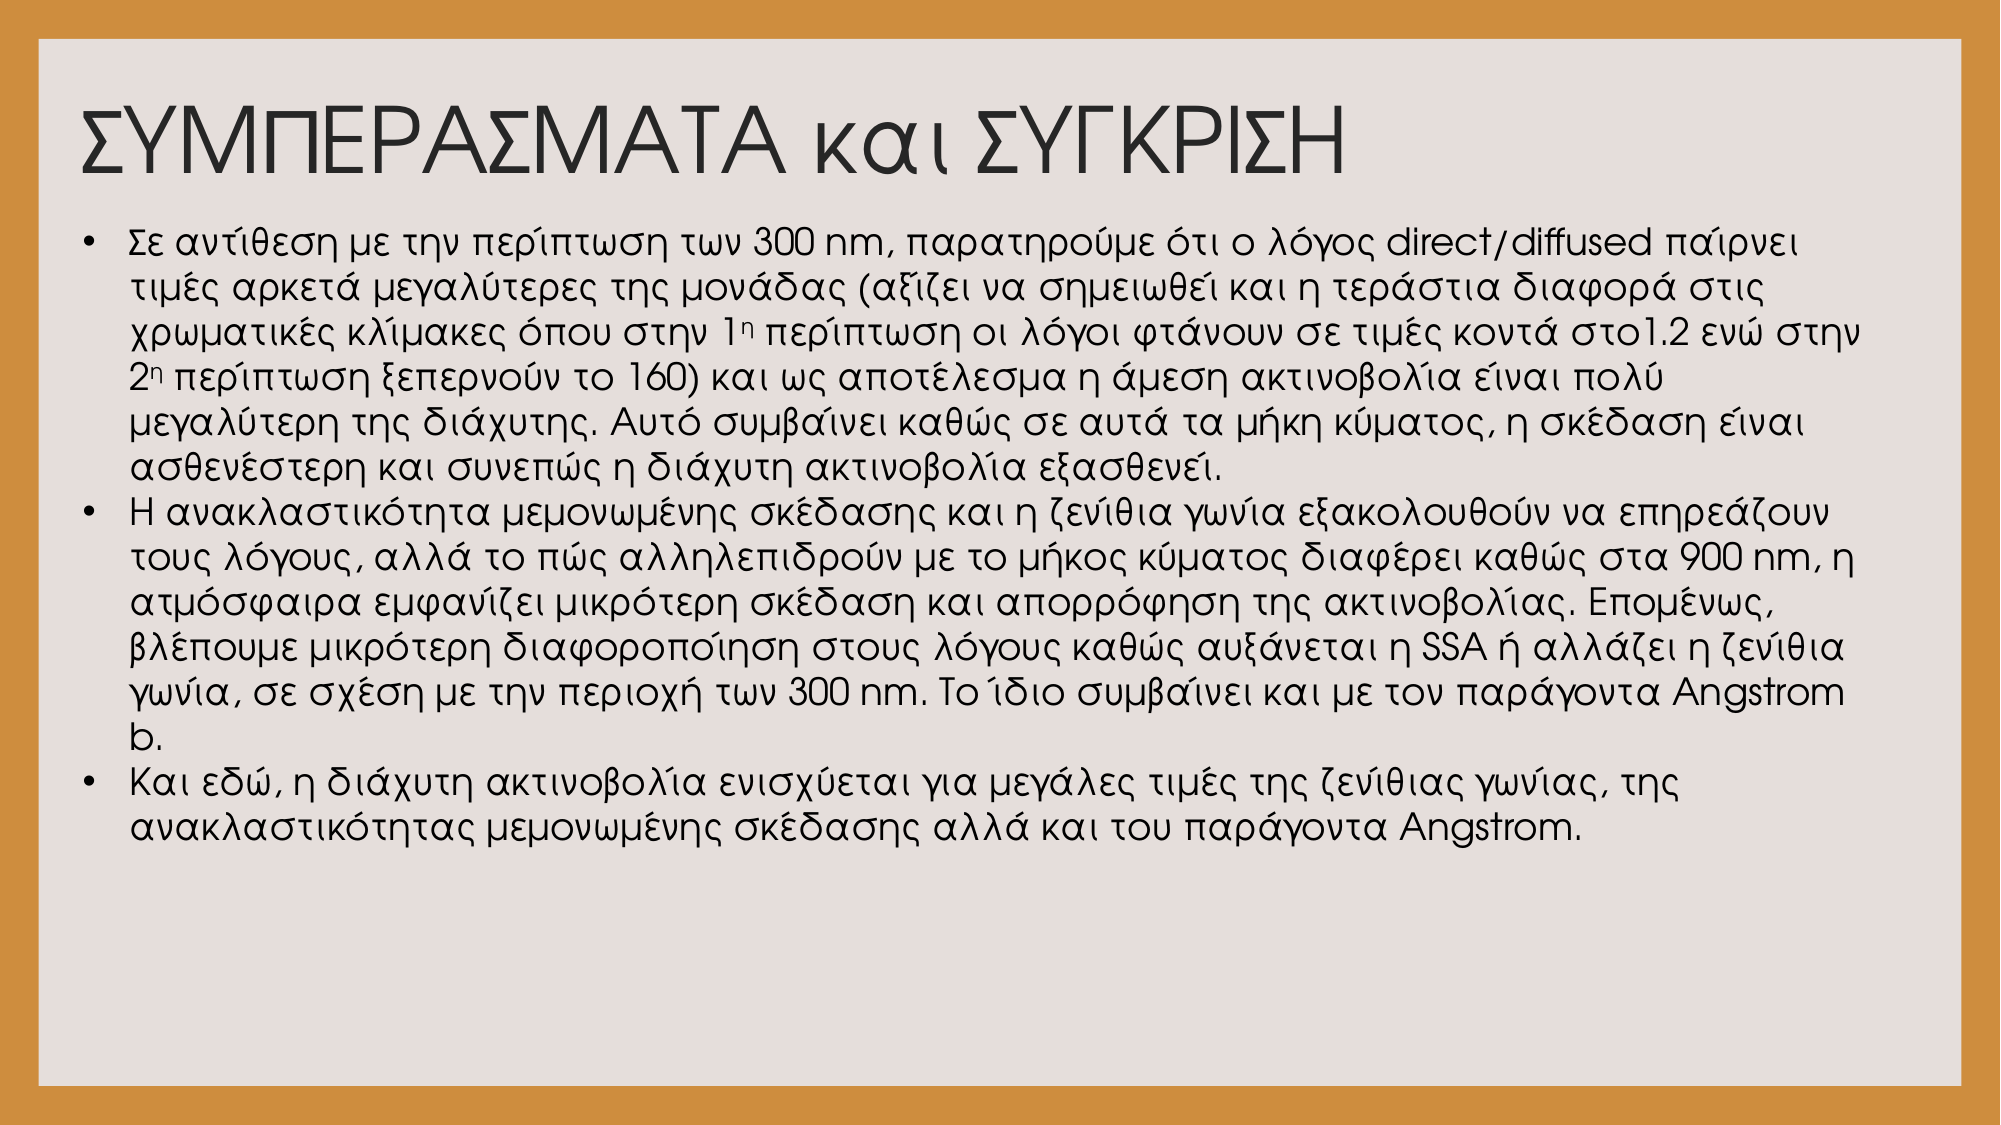

ΣΥΜΠΕΡΑΣΜΑΤΑ και ΣΥΓΚΡΙΣΗ
Σε αντίθεση με την περίπτωση των 300 nm, παρατηρούμε ότι ο λόγος direct/diffused παίρνει τιμές αρκετά μεγαλύτερες της μονάδας (αξίζει να σημειωθεί και η τεράστια διαφορά στις χρωματικές κλίμακες όπου στην 1η περίπτωση οι λόγοι φτάνουν σε τιμές κοντά στο1.2 ενώ στην 2η περίπτωση ξεπερνούν το 160) και ως αποτέλεσμα η άμεση ακτινοβολία είναι πολύ μεγαλύτερη της διάχυτης. Αυτό συμβαίνει καθώς σε αυτά τα μήκη κύματος, η σκέδαση είναι ασθενέστερη και συνεπώς η διάχυτη ακτινοβολία εξασθενεί.
Η ανακλαστικότητα μεμονωμένης σκέδασης και η ζενίθια γωνία εξακολουθούν να επηρεάζουν τους λόγους, αλλά το πώς αλληλεπιδρούν με το μήκος κύματος διαφέρει καθώς στα 900 nm, η ατμόσφαιρα εμφανίζει μικρότερη σκέδαση και απορρόφηση της ακτινοβολίας. Επομένως, βλέπουμε μικρότερη διαφοροποίηση στους λόγους καθώς αυξάνεται η SSA ή αλλάζει η ζενίθια γωνία, σε σχέση με την περιοχή των 300 nm. Το ίδιο συμβαίνει και με τον παράγοντα Angstrom b.
Και εδώ, η διάχυτη ακτινοβολία ενισχύεται για μεγάλες τιμές της ζενίθιας γωνίας, της ανακλαστικότητας μεμονωμένης σκέδασης αλλά και του παράγοντα Angstrom.